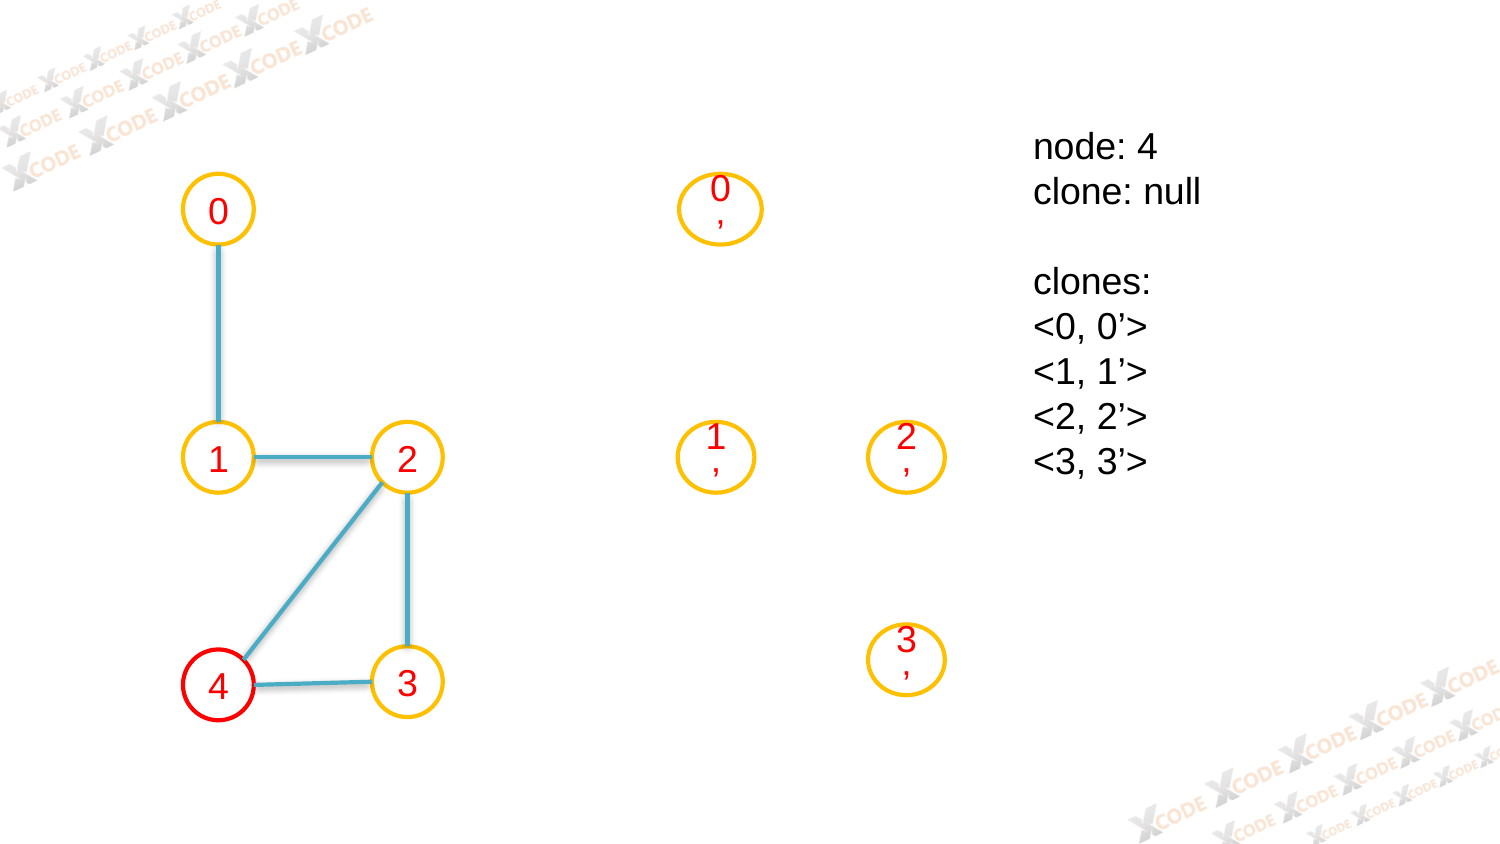

node: 4
clone: null

clones:
<0, 0’>
<1, 1’>
<2, 2’>
<3, 3’>
0
0’
1
2
1’
2’
3’
3
4